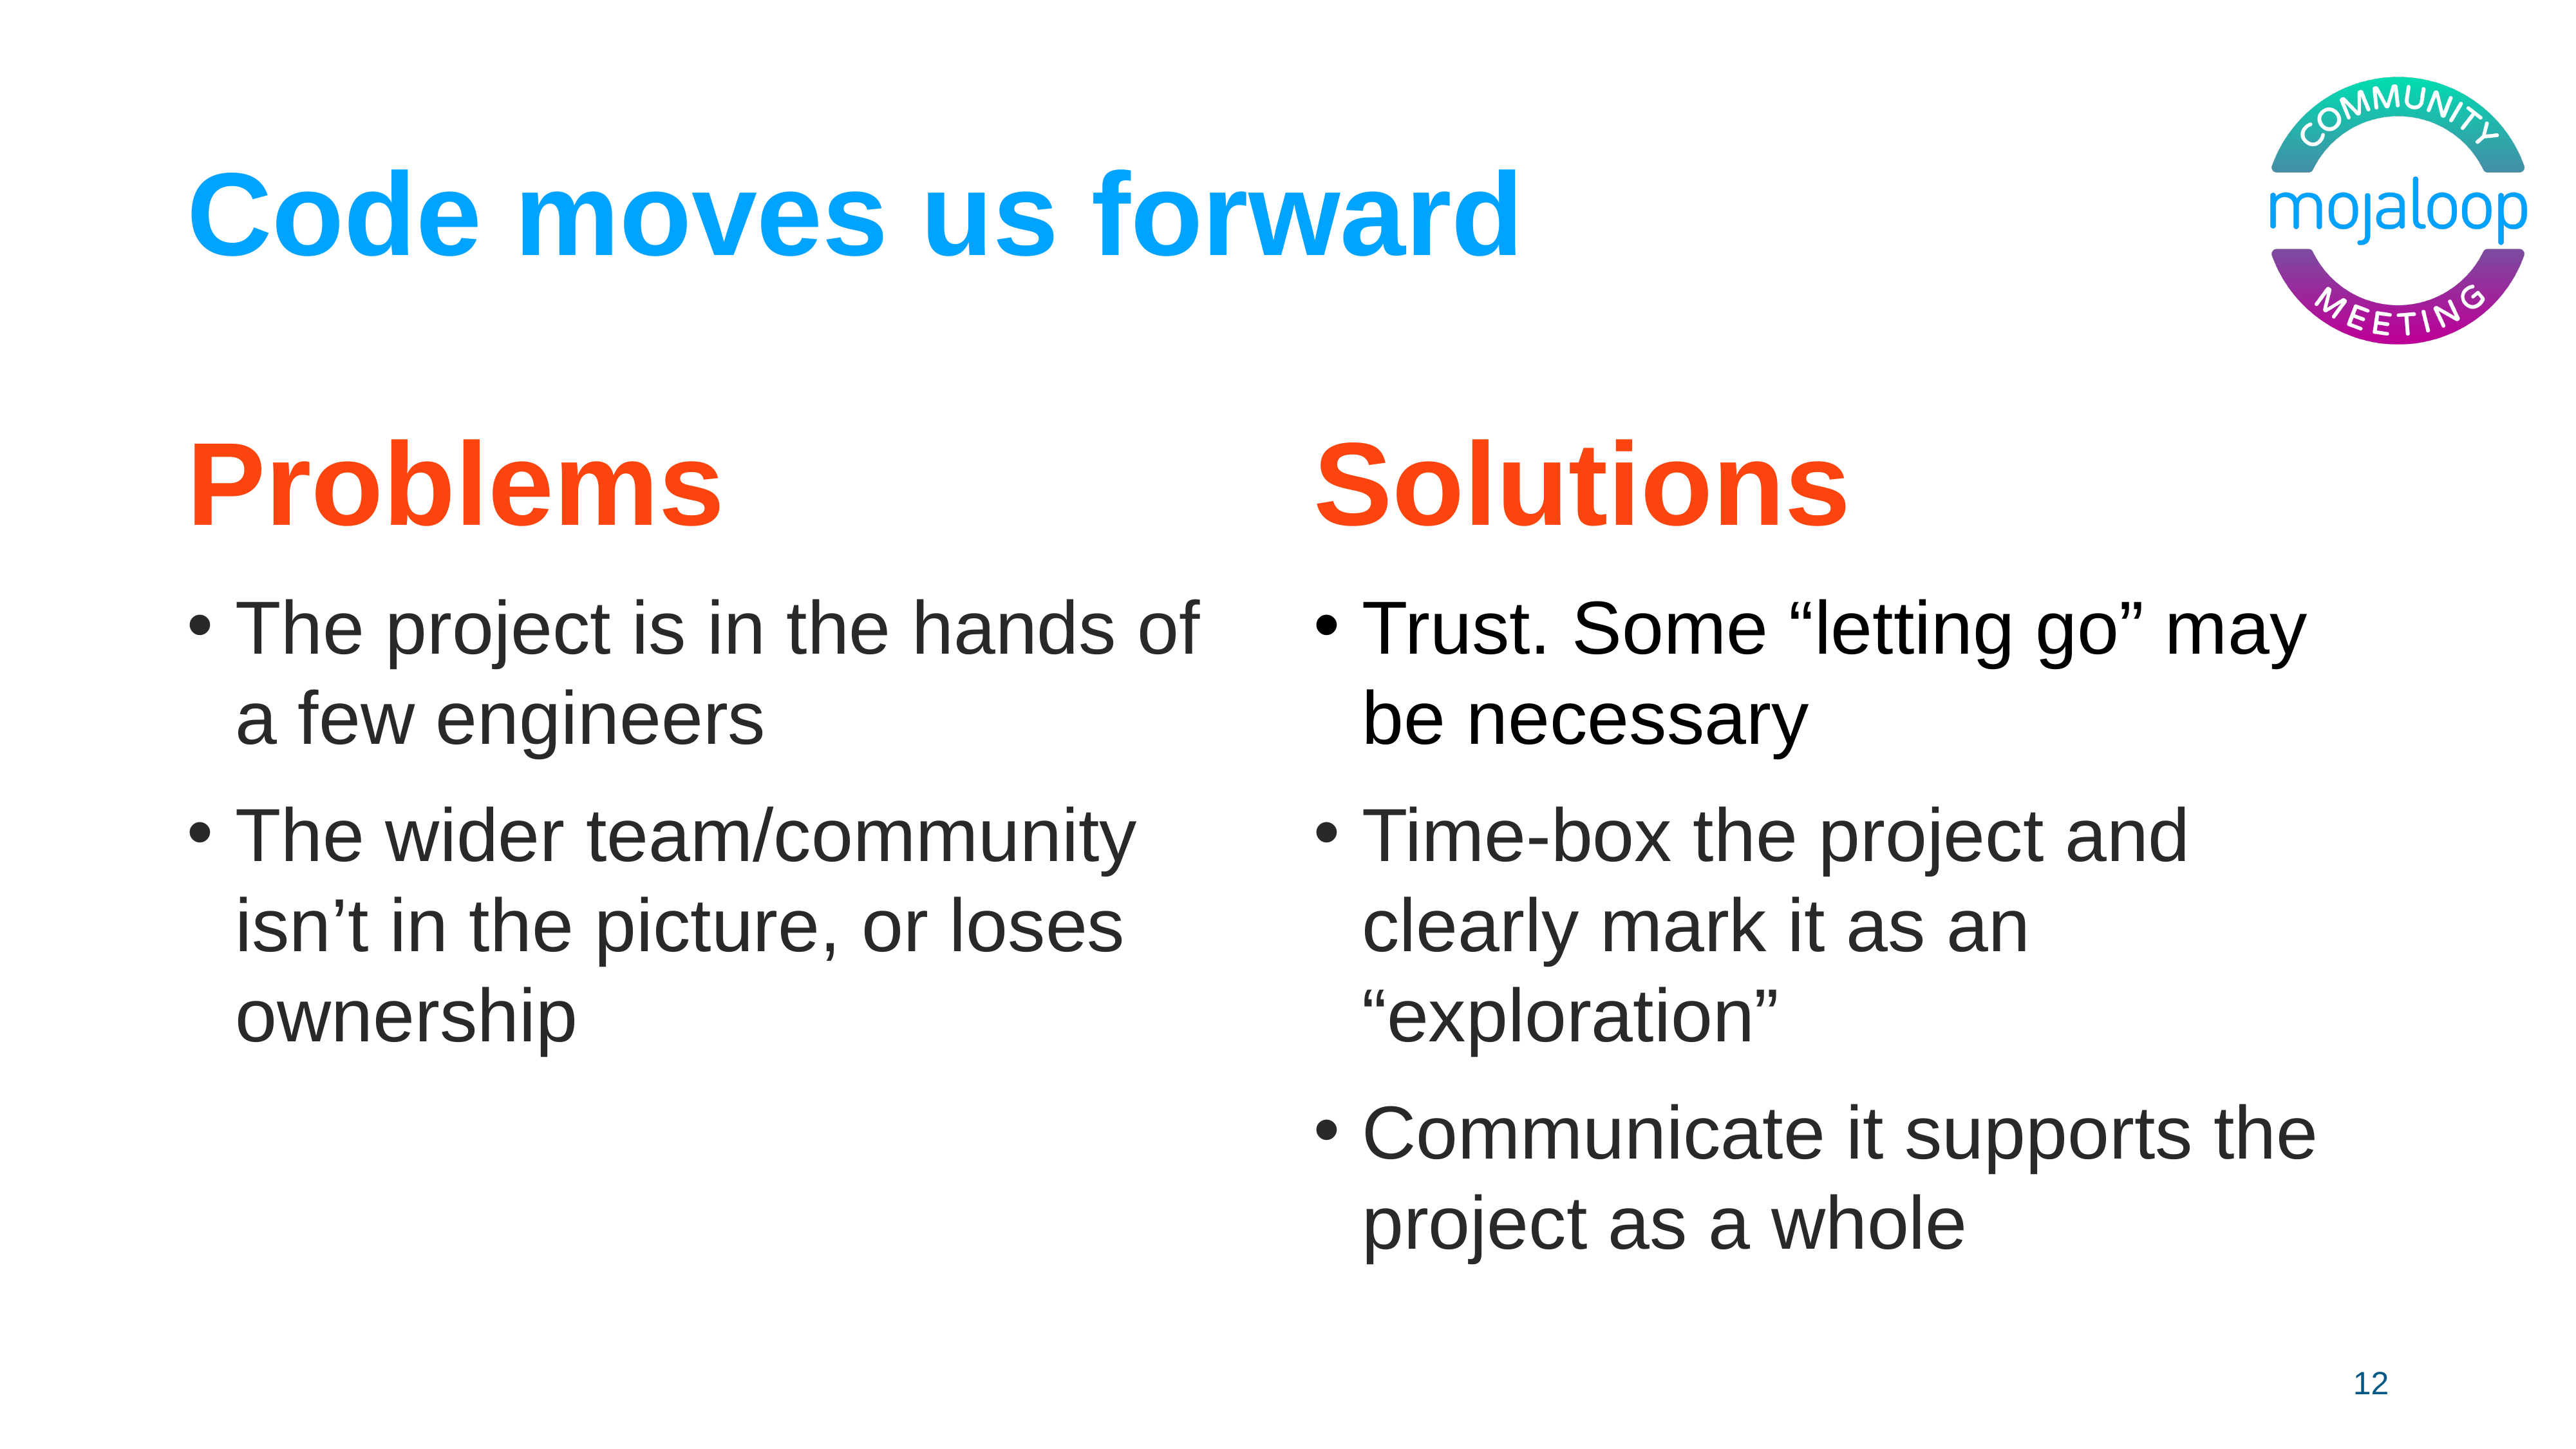

# Code moves us forward
Problems
Solutions
The project is in the hands of a few engineers
The wider team/community isn’t in the picture, or loses ownership
Trust. Some “letting go” may be necessary
Time-box the project and clearly mark it as an “exploration”
Communicate it supports the project as a whole
12